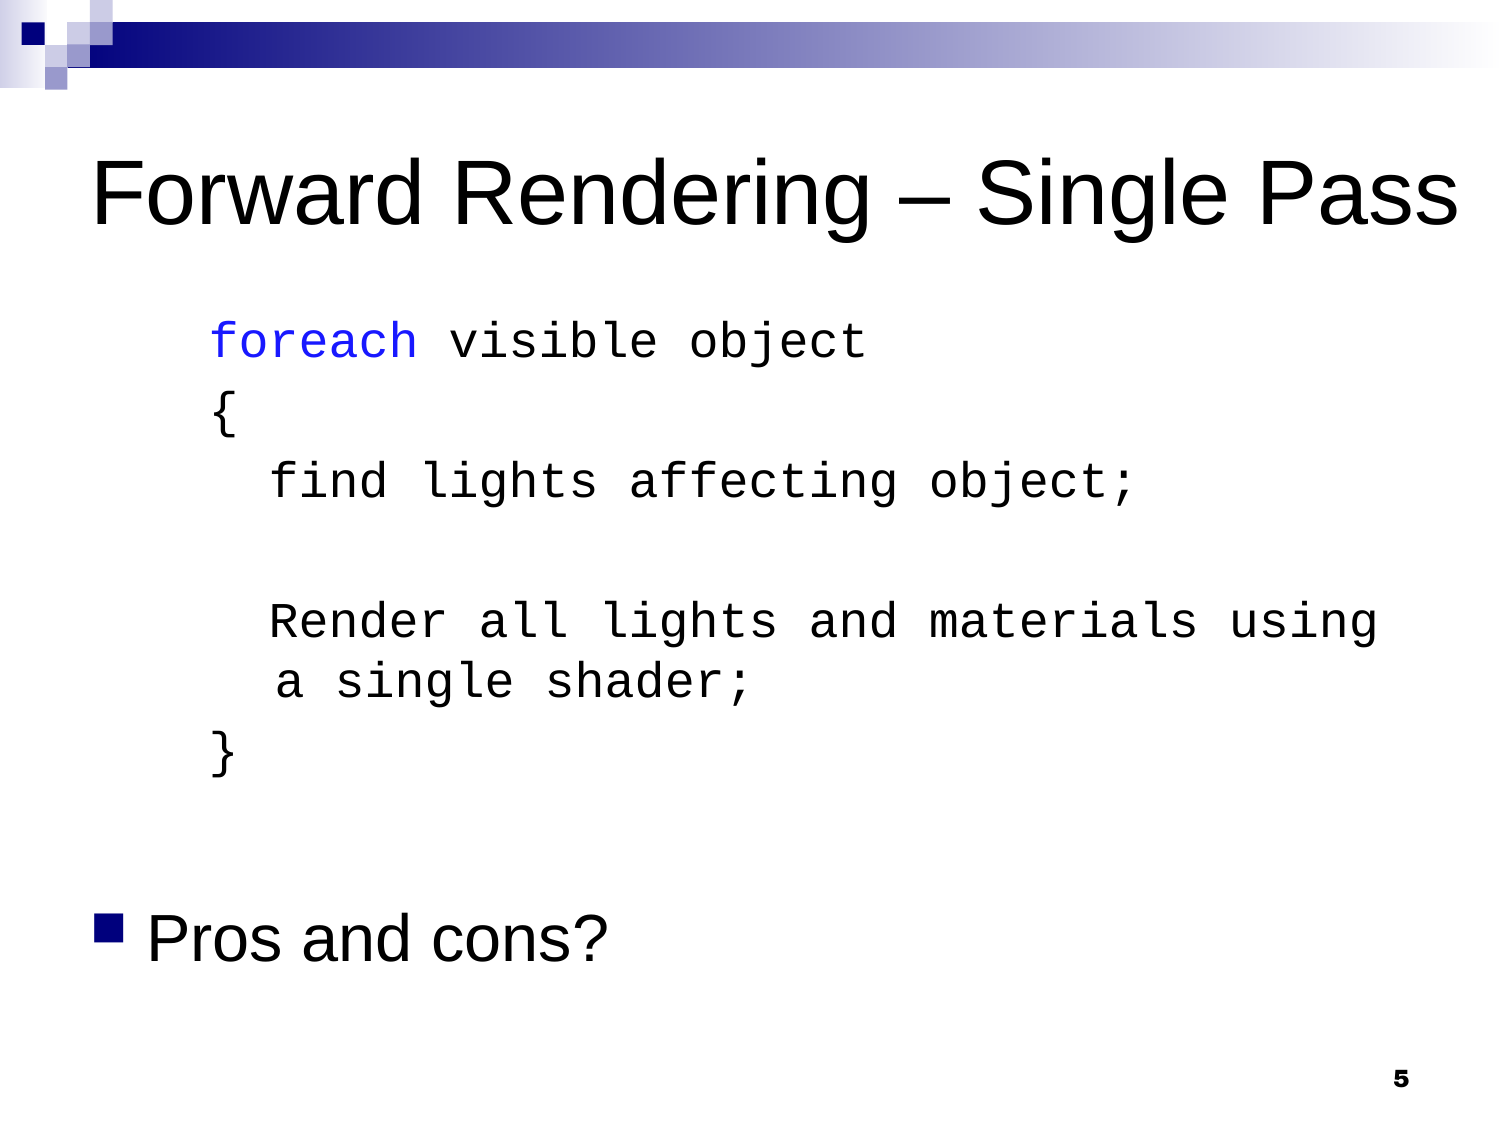

# Forward Rendering – Single Pass
foreach visible object
{
  find lights affecting object;

  Render all lights and materials using a single shader;
}
Pros and cons?
5